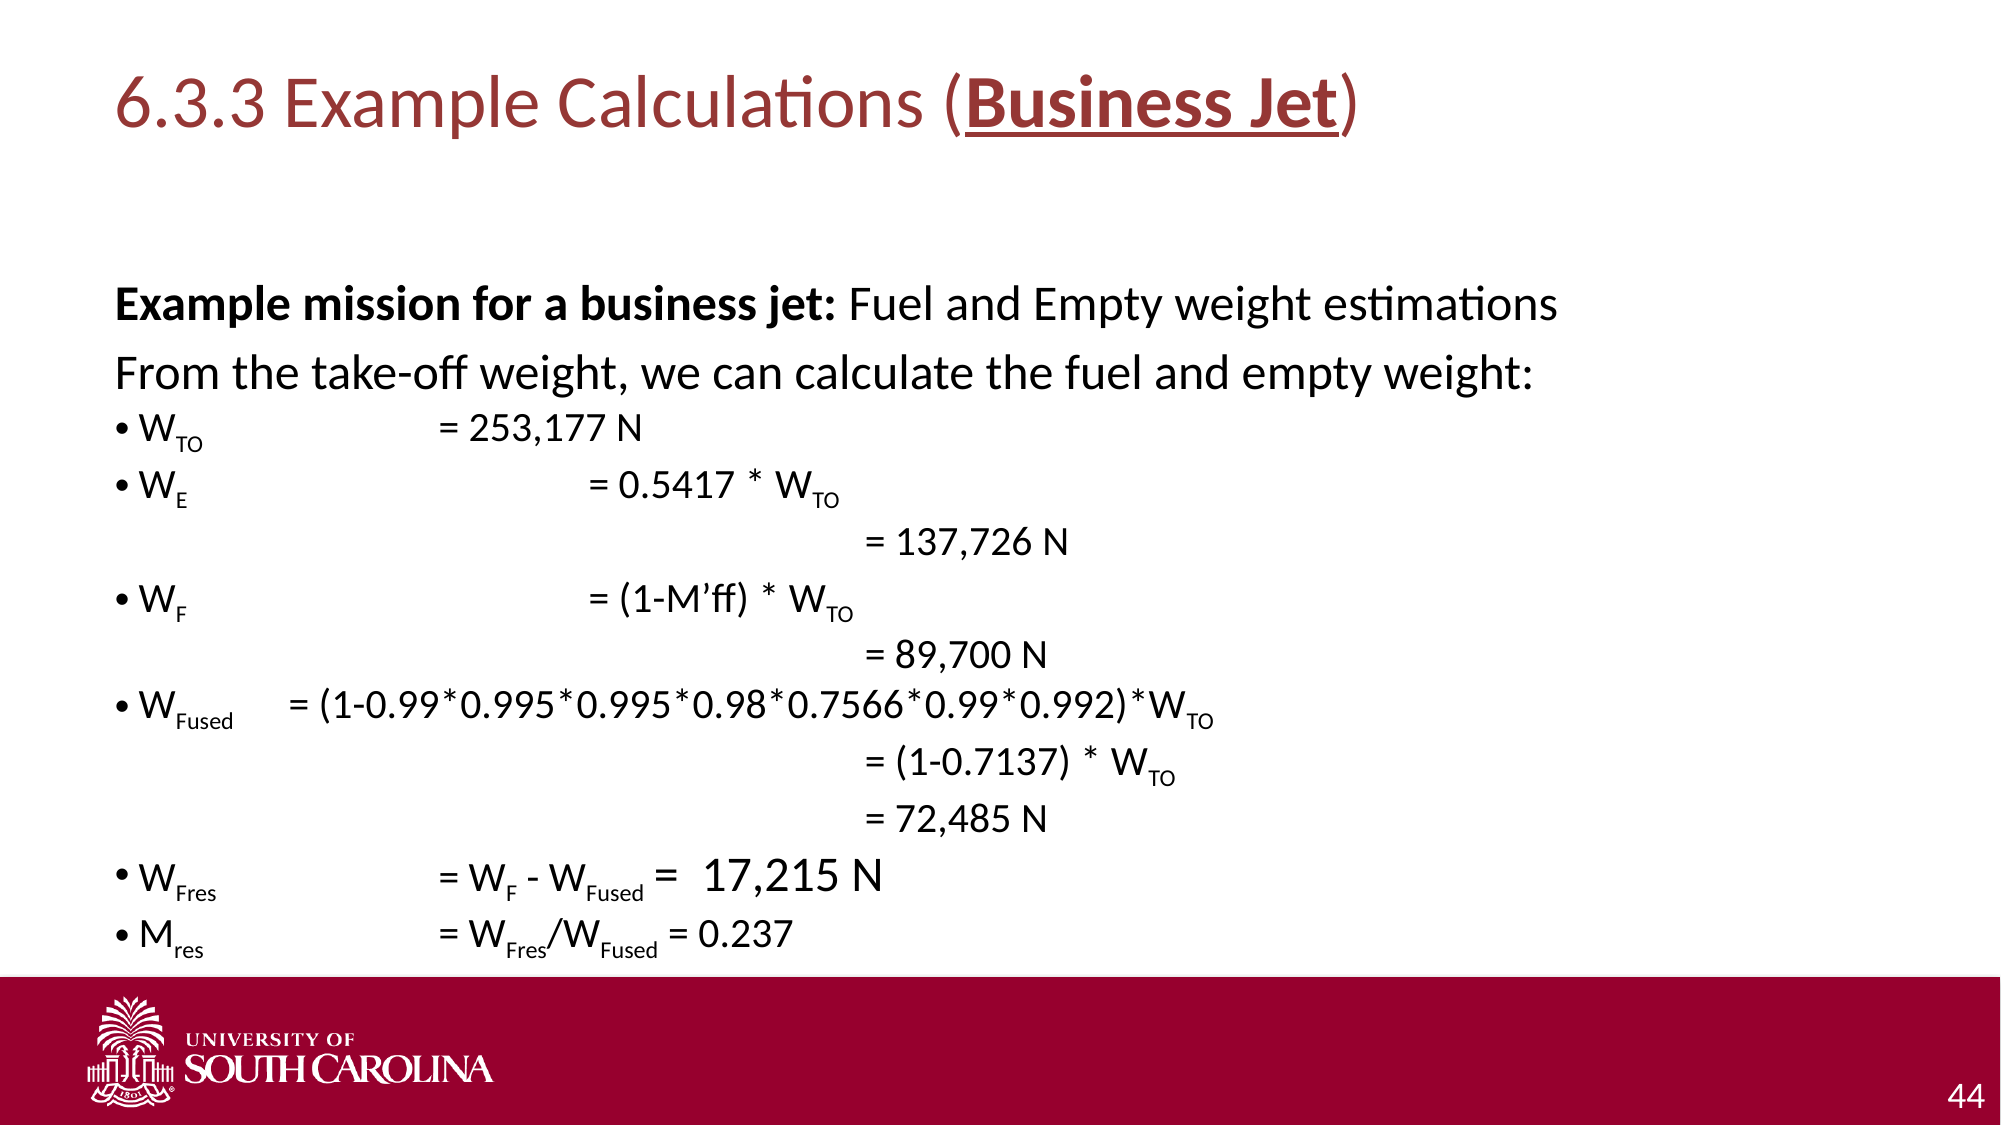

# 6.3.3 Example Calculations (Business Jet)
Example mission for a business jet: Fuel and Empty weight estimations
From the take-off weight, we can calculate the fuel and empty weight:
WTO 		= 253,177 N
WE 			= 0.5417 * WTO
					= 137,726 N
WF 			= (1-M’ff) * WTO
					= 89,700 N
WFused 	= (1-0.99*0.995*0.995*0.98*0.7566*0.99*0.992)*WTO
					= (1-0.7137) * WTO
					= 72,485 N
WFres 		= WF - WFused =  17,215 N
Mres 		= WFres/WFused = 0.237